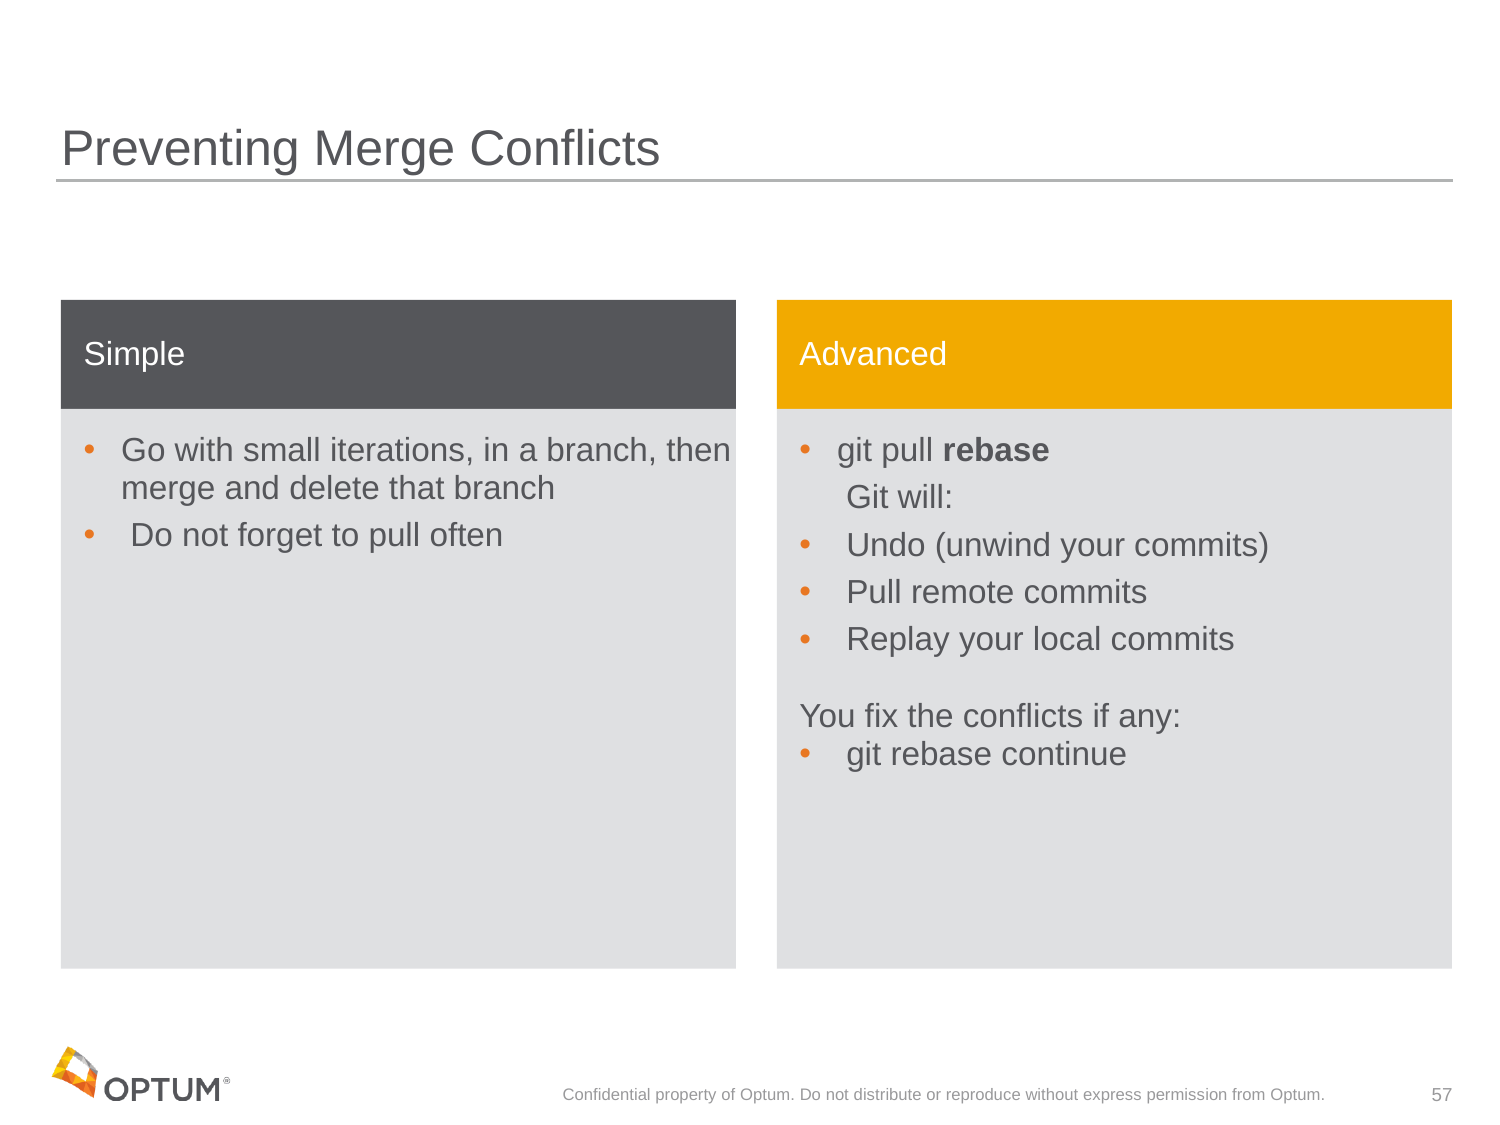

# Preventing Merge Conflicts
Advanced
Simple
Go with small iterations, in a branch, then merge and delete that branch
 Do not forget to pull often

git pull rebase
 Git will:
 Undo (unwind your commits)
 Pull remote commits
 Replay your local commits

You fix the conflicts if any:
 git rebase continue
Confidential property of Optum. Do not distribute or reproduce without express permission from Optum.
57